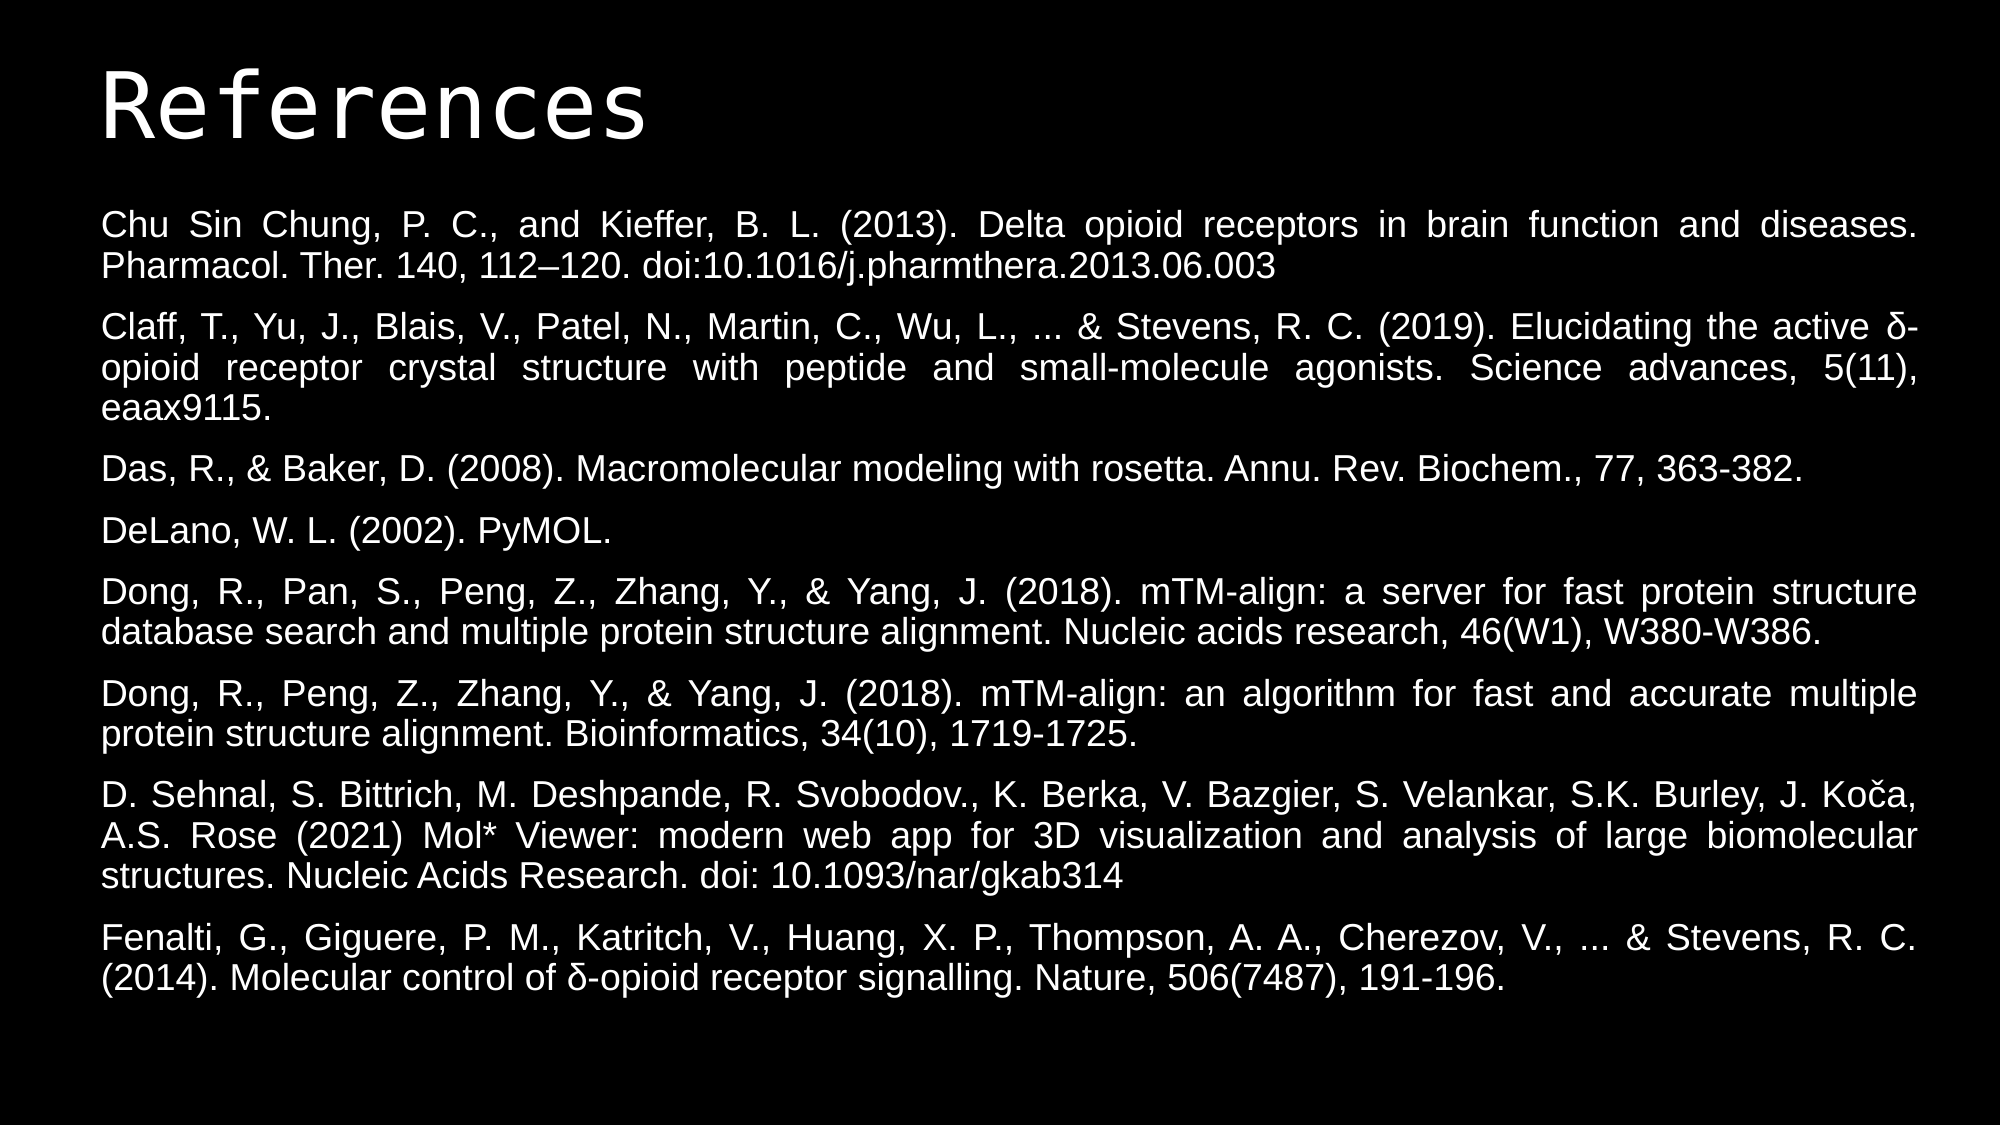

References
#
Chu Sin Chung, P. C., and Kieffer, B. L. (2013). Delta opioid receptors in brain function and diseases. Pharmacol. Ther. 140, 112–120. doi:10.1016/j.pharmthera.2013.06.003
Claff, T., Yu, J., Blais, V., Patel, N., Martin, C., Wu, L., ... & Stevens, R. C. (2019). Elucidating the active δ-opioid receptor crystal structure with peptide and small-molecule agonists. Science advances, 5(11), eaax9115.
Das, R., & Baker, D. (2008). Macromolecular modeling with rosetta. Annu. Rev. Biochem., 77, 363-382.
DeLano, W. L. (2002). PyMOL.
Dong, R., Pan, S., Peng, Z., Zhang, Y., & Yang, J. (2018). mTM-align: a server for fast protein structure database search and multiple protein structure alignment. Nucleic acids research, 46(W1), W380-W386.
Dong, R., Peng, Z., Zhang, Y., & Yang, J. (2018). mTM-align: an algorithm for fast and accurate multiple protein structure alignment. Bioinformatics, 34(10), 1719-1725.
D. Sehnal, S. Bittrich, M. Deshpande, R. Svobodov., K. Berka, V. Bazgier, S. Velankar, S.K. Burley, J. Koča, A.S. Rose (2021) Mol* Viewer: modern web app for 3D visualization and analysis of large biomolecular structures. Nucleic Acids Research. doi: 10.1093/nar/gkab314
Fenalti, G., Giguere, P. M., Katritch, V., Huang, X. P., Thompson, A. A., Cherezov, V., ... & Stevens, R. C. (2014). Molecular control of δ-opioid receptor signalling. Nature, 506(7487), 191-196.